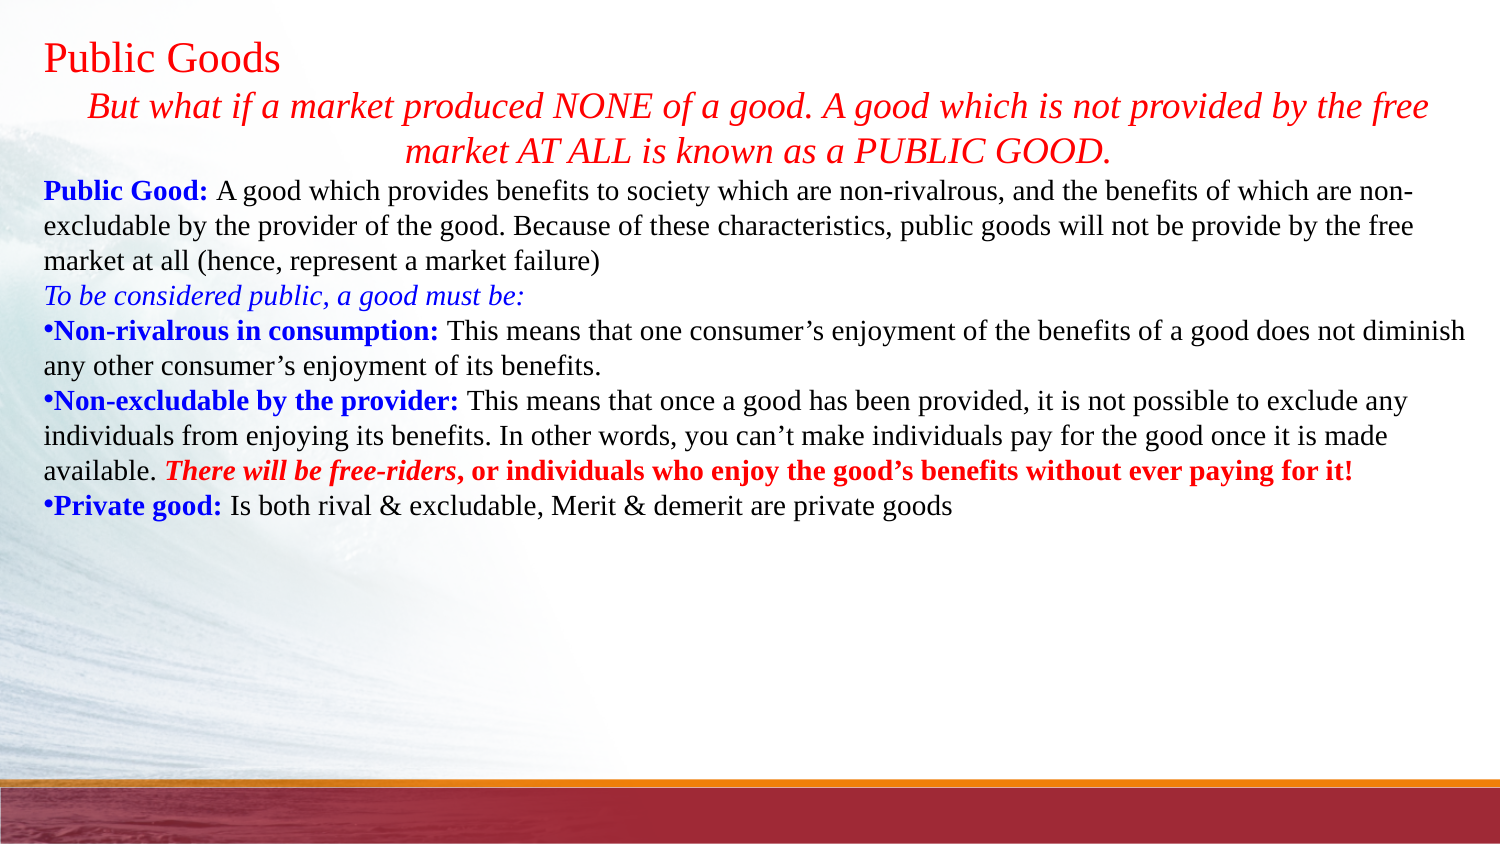

Public Goods
But what if a market produced NONE of a good. A good which is not provided by the free market AT ALL is known as a PUBLIC GOOD.
Public Good: A good which provides benefits to society which are non-rivalrous, and the benefits of which are non-excludable by the provider of the good. Because of these characteristics, public goods will not be provide by the free market at all (hence, represent a market failure)
To be considered public, a good must be:
Non-rivalrous in consumption: This means that one consumer’s enjoyment of the benefits of a good does not diminish any other consumer’s enjoyment of its benefits.
Non-excludable by the provider: This means that once a good has been provided, it is not possible to exclude any individuals from enjoying its benefits. In other words, you can’t make individuals pay for the good once it is made available. There will be free-riders, or individuals who enjoy the good’s benefits without ever paying for it!
Private good: Is both rival & excludable, Merit & demerit are private goods